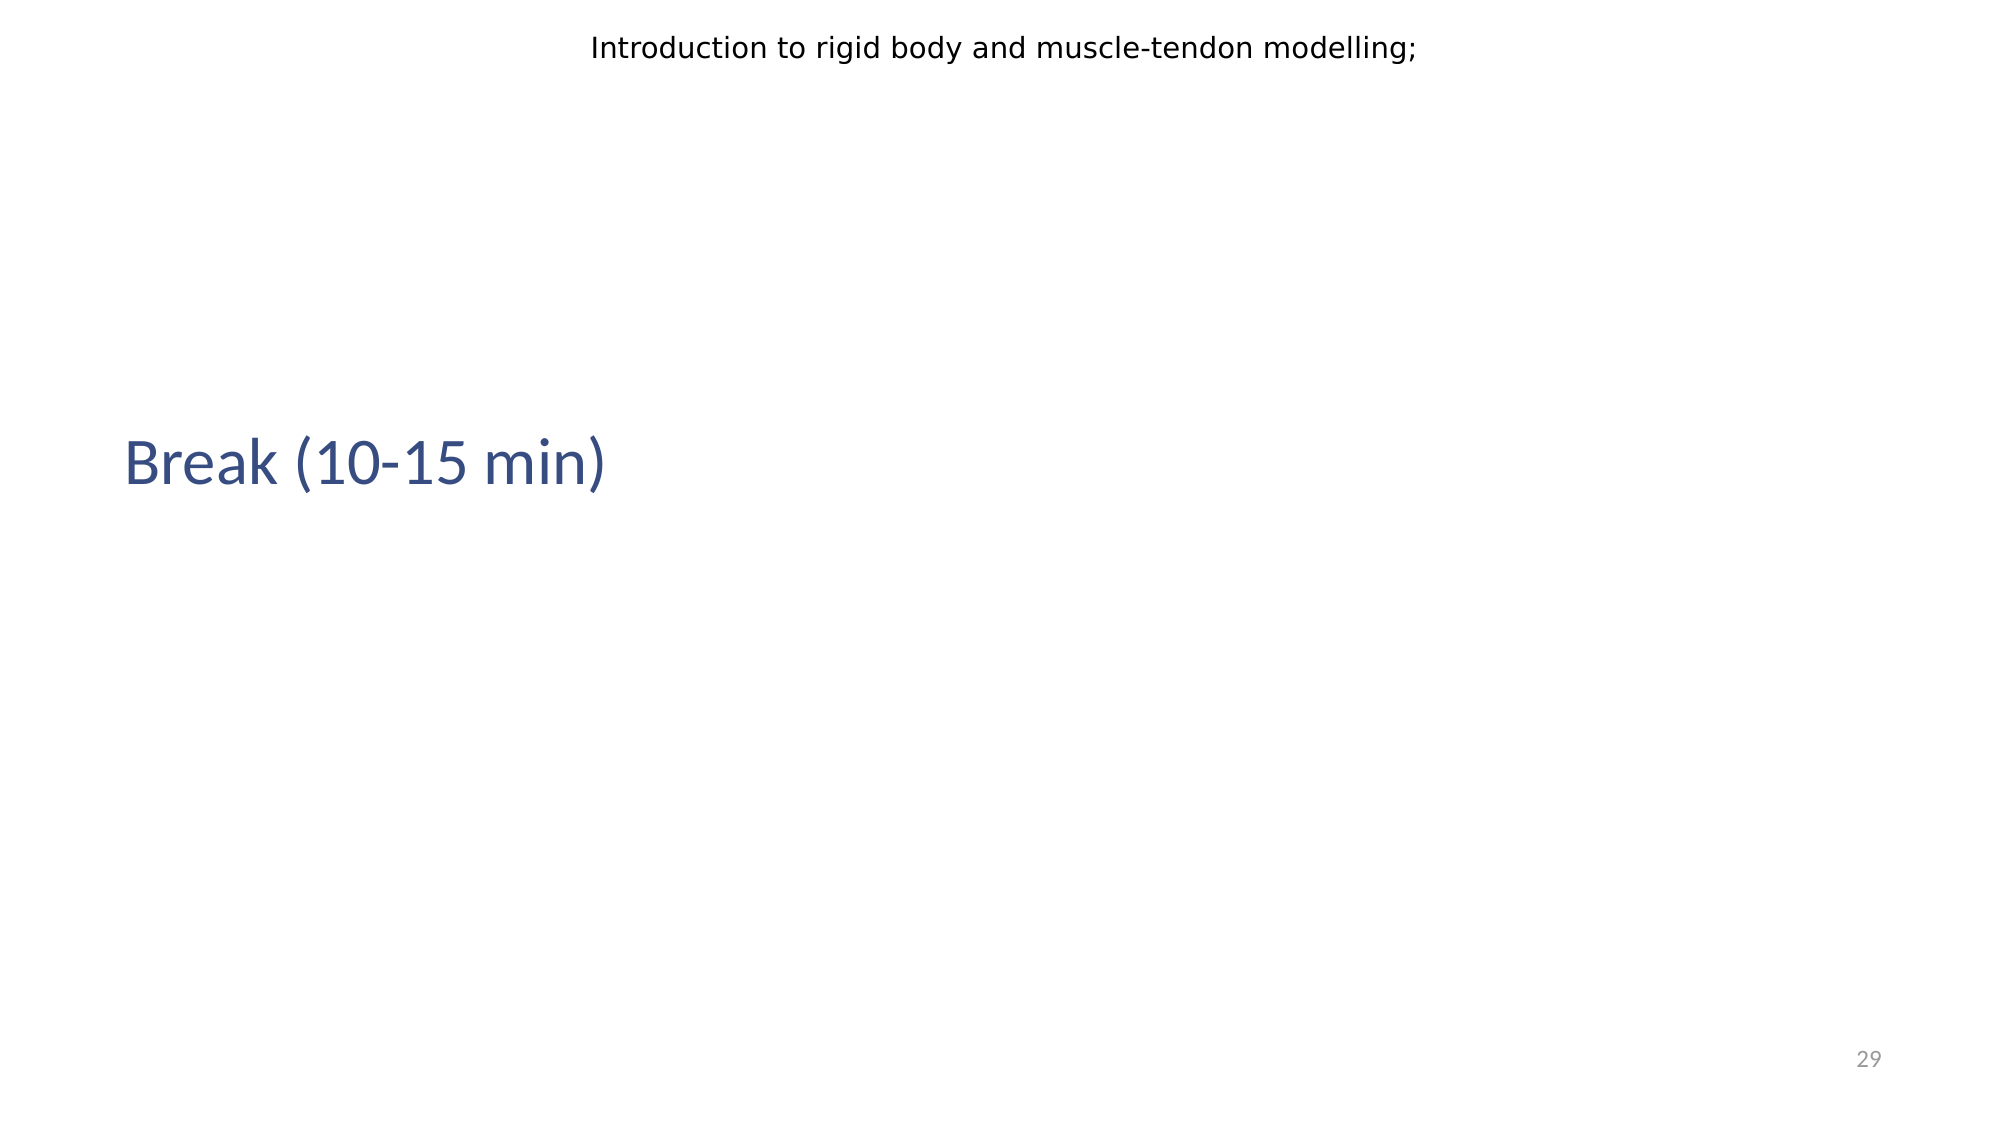

Introduction to rigid body and muscle-tendon modelling;
# Break (10-15 min)
29